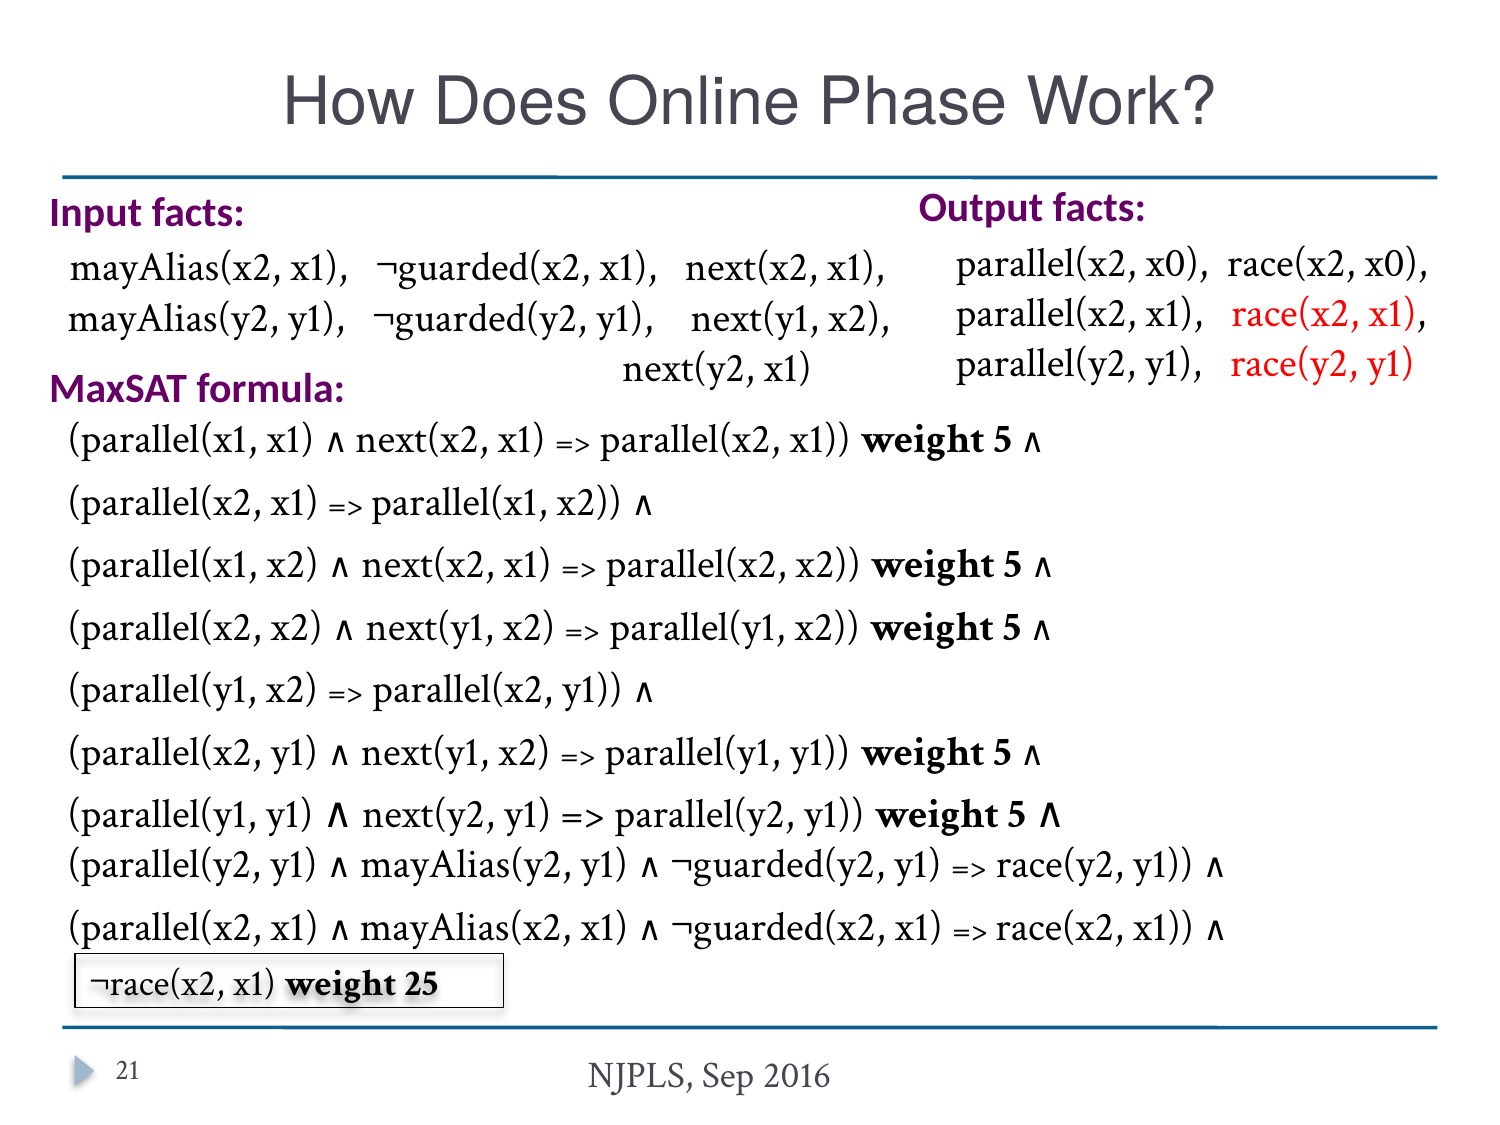

# How Does Online Phase Work?
Output facts:
    parallel(x2, x0),  race(x2, x0),
    parallel(x2, x1),   race(x2, x1),
    parallel(y2, y1),   race(y2, y1)
Input facts:
  mayAlias(x2, x1),   ¬guarded(x2, x1),   next(x2, x1),
  mayAlias(y2, y1),   ¬guarded(y2, y1),    next(y1, x2),
                                                              next(y2, x1)
MaxSAT formula:
  (parallel(x1, x1) ∧ next(x2, x1) => parallel(x2, x1)) weight 5 ∧
  (parallel(x2, x1) => parallel(x1, x2)) ∧
  (parallel(x1, x2) ∧ next(x2, x1) => parallel(x2, x2)) weight 5 ∧
  (parallel(x2, x2) ∧ next(y1, x2) => parallel(y1, x2)) weight 5 ∧
  (parallel(y1, x2) => parallel(x2, y1)) ∧
  (parallel(x2, y1) ∧ next(y1, x2) => parallel(y1, y1)) weight 5 ∧
  (parallel(y1, y1) ∧ next(y2, y1) => parallel(y2, y1)) weight 5 ∧
  (parallel(y2, y1) ∧ mayAlias(y2, y1) ∧ ¬guarded(y2, y1) => race(y2, y1)) ∧
  (parallel(x2, x1) ∧ mayAlias(x2, x1) ∧ ¬guarded(x2, x1) => race(x2, x1)) ∧
¬race(x2, x1) weight 25
21
NJPLS, Sep 2016